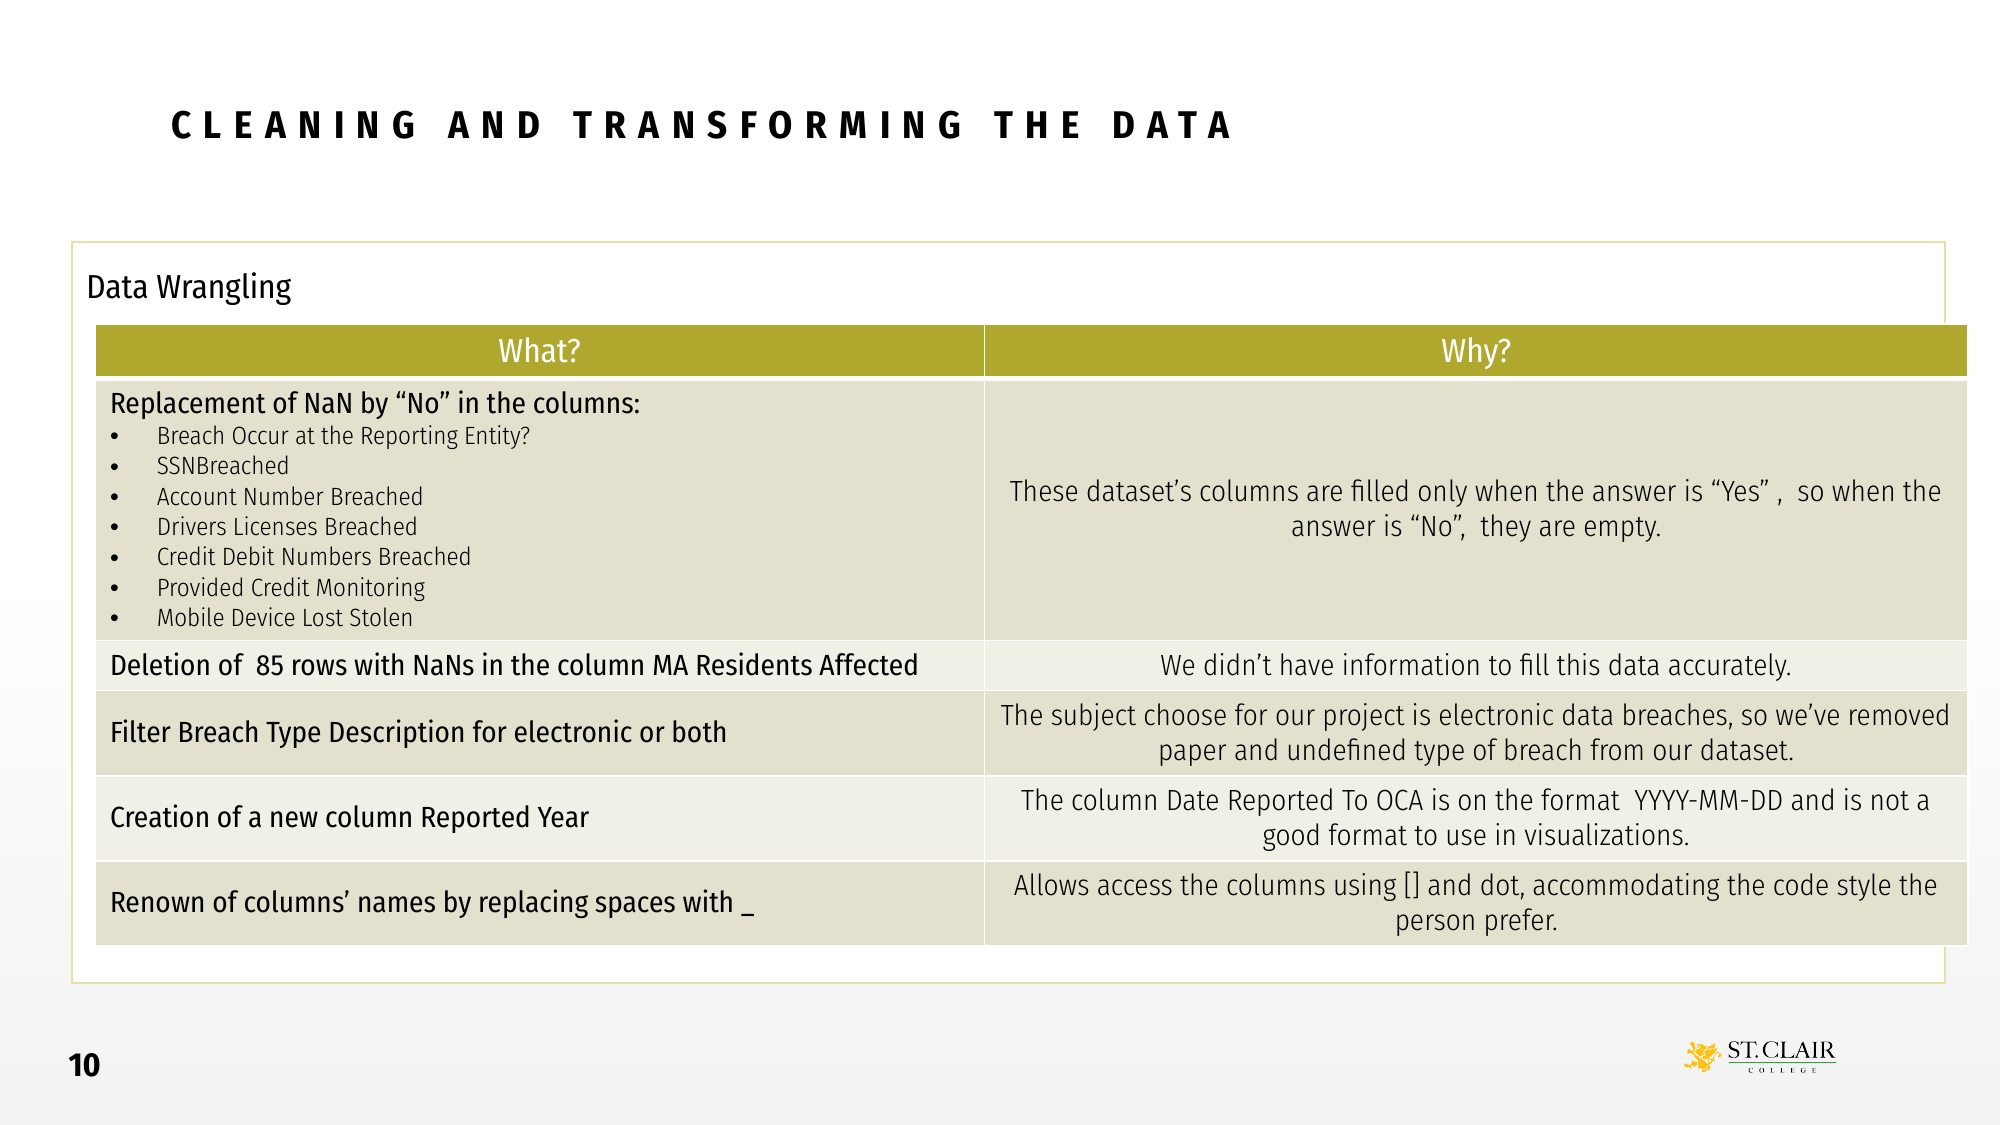

# Cleaning and Transforming THE DATA
Data Wrangling

| What? | Why? |
| --- | --- |
| Replacement of NaN by “No” in the columns: Breach Occur at the Reporting Entity? SSNBreached Account Number Breached Drivers Licenses Breached Credit Debit Numbers Breached Provided Credit Monitoring Mobile Device Lost Stolen | These dataset’s columns are filled only when the answer is “Yes” , so when the answer is “No”, they are empty. |
| Deletion of 85 rows with NaNs in the column MA Residents Affected | We didn’t have information to fill this data accurately. |
| Filter Breach Type Description for electronic or both | The subject choose for our project is electronic data breaches, so we’ve removed paper and undefined type of breach from our dataset. |
| Creation of a new column Reported Year | The column Date Reported To OCA is on the format YYYY-MM-DD and is not a good format to use in visualizations. |
| Renown of columns’ names by replacing spaces with \_ | Allows access the columns using [] and dot, accommodating the code style the person prefer. |
10